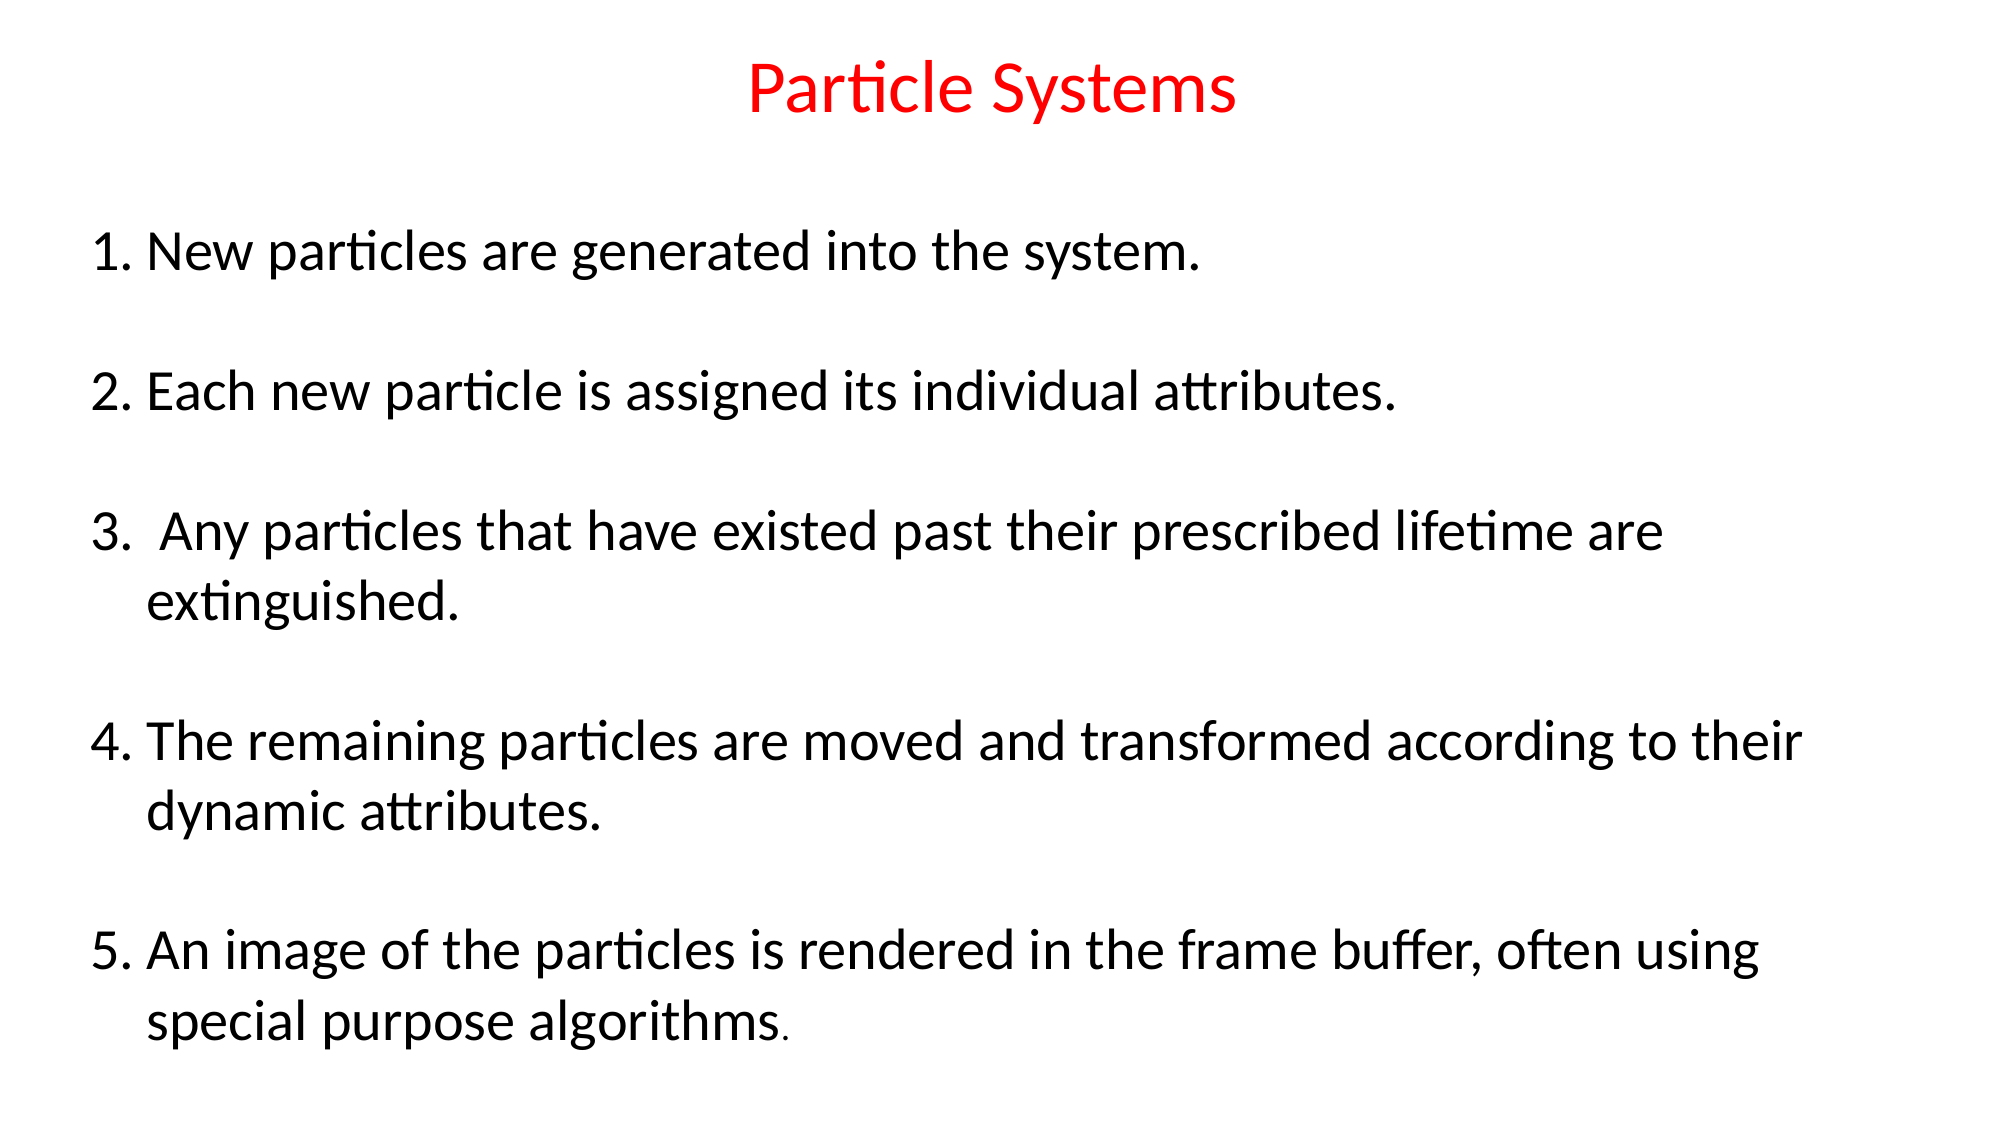

Particle Systems
New particles are generated into the system.

Each new particle is assigned its individual attributes.

 Any particles that have existed past their prescribed lifetime are extinguished.

The remaining particles are moved and transformed according to their dynamic attributes.

An image of the particles is rendered in the frame buffer, often using special purpose algorithms.